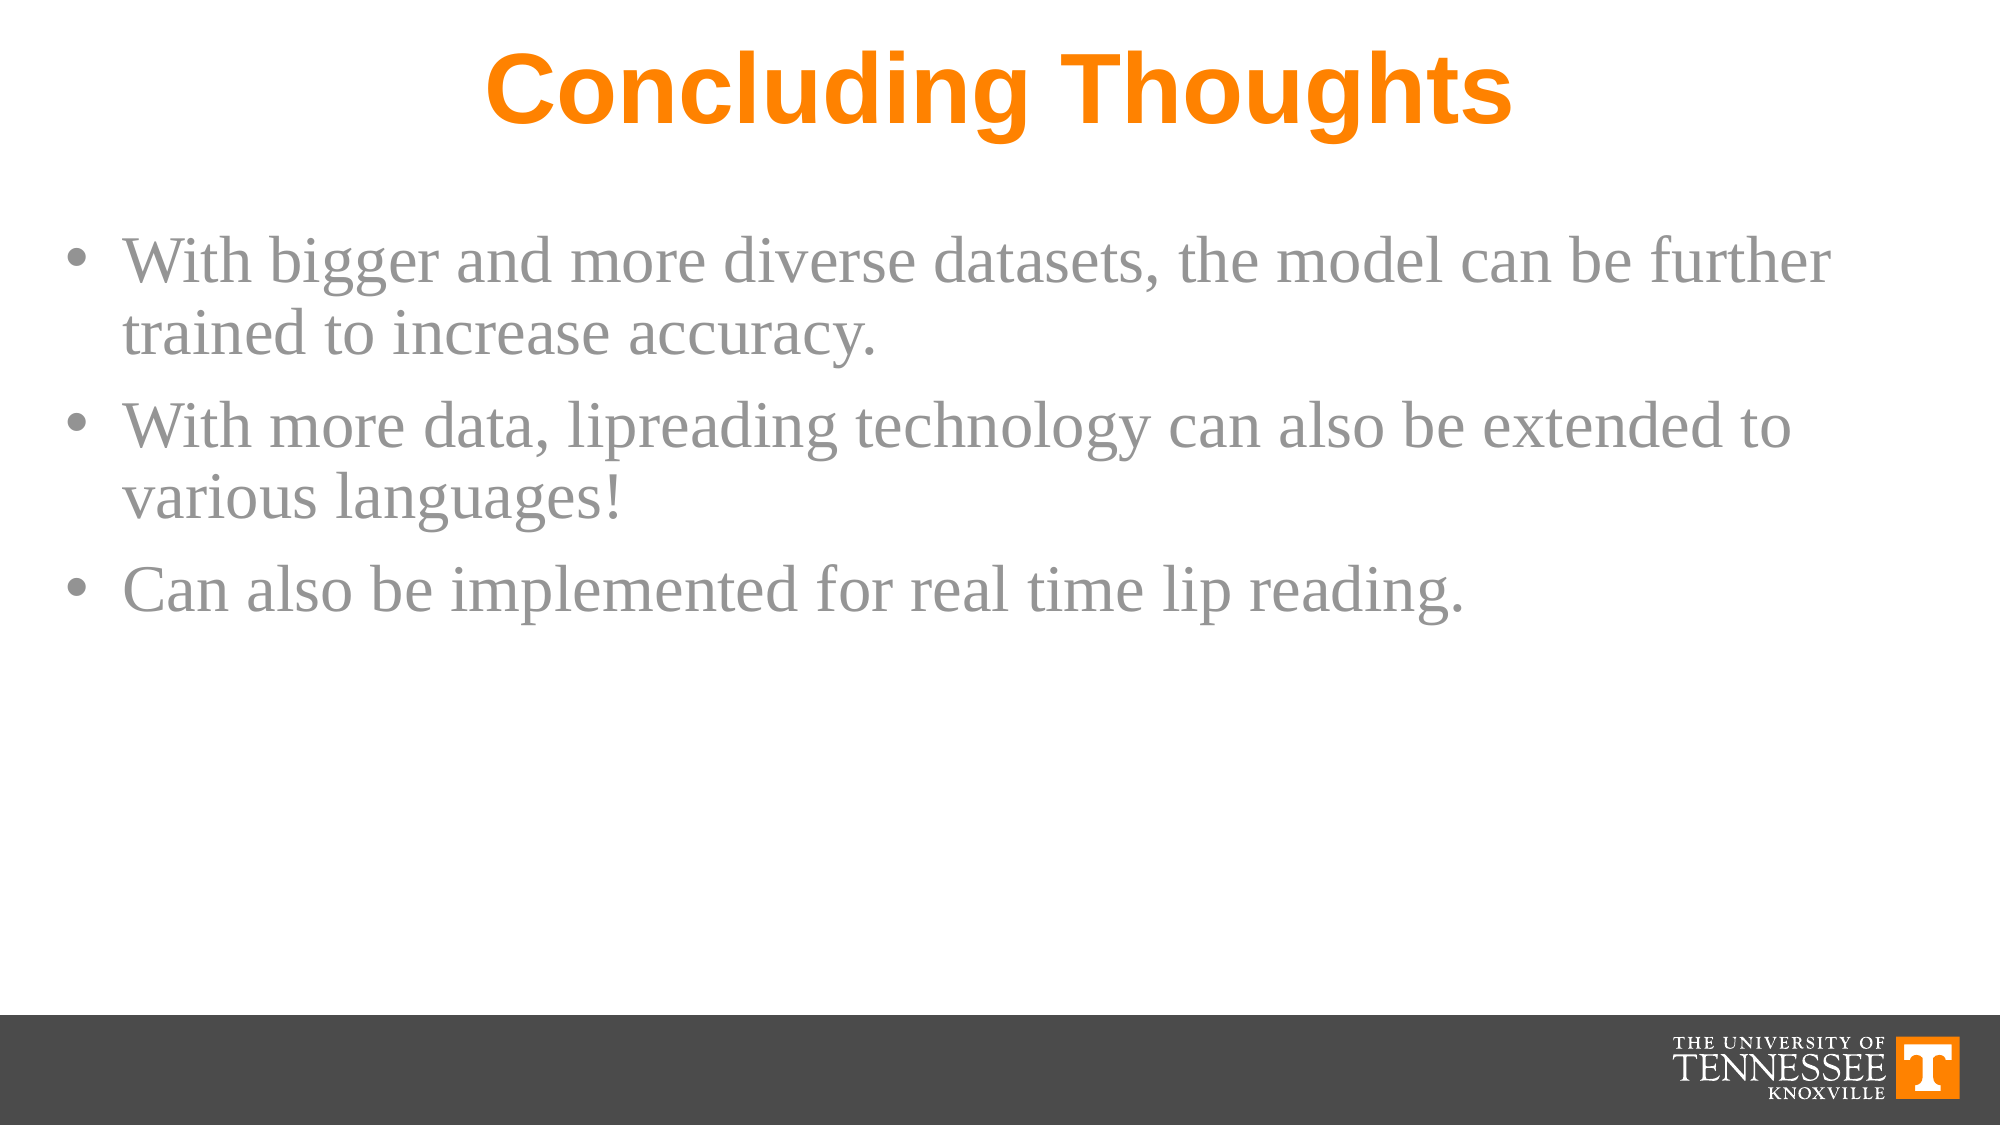

# Concluding Thoughts
With bigger and more diverse datasets, the model can be further trained to increase accuracy.
With more data, lipreading technology can also be extended to various languages!
Can also be implemented for real time lip reading.

5/14/24